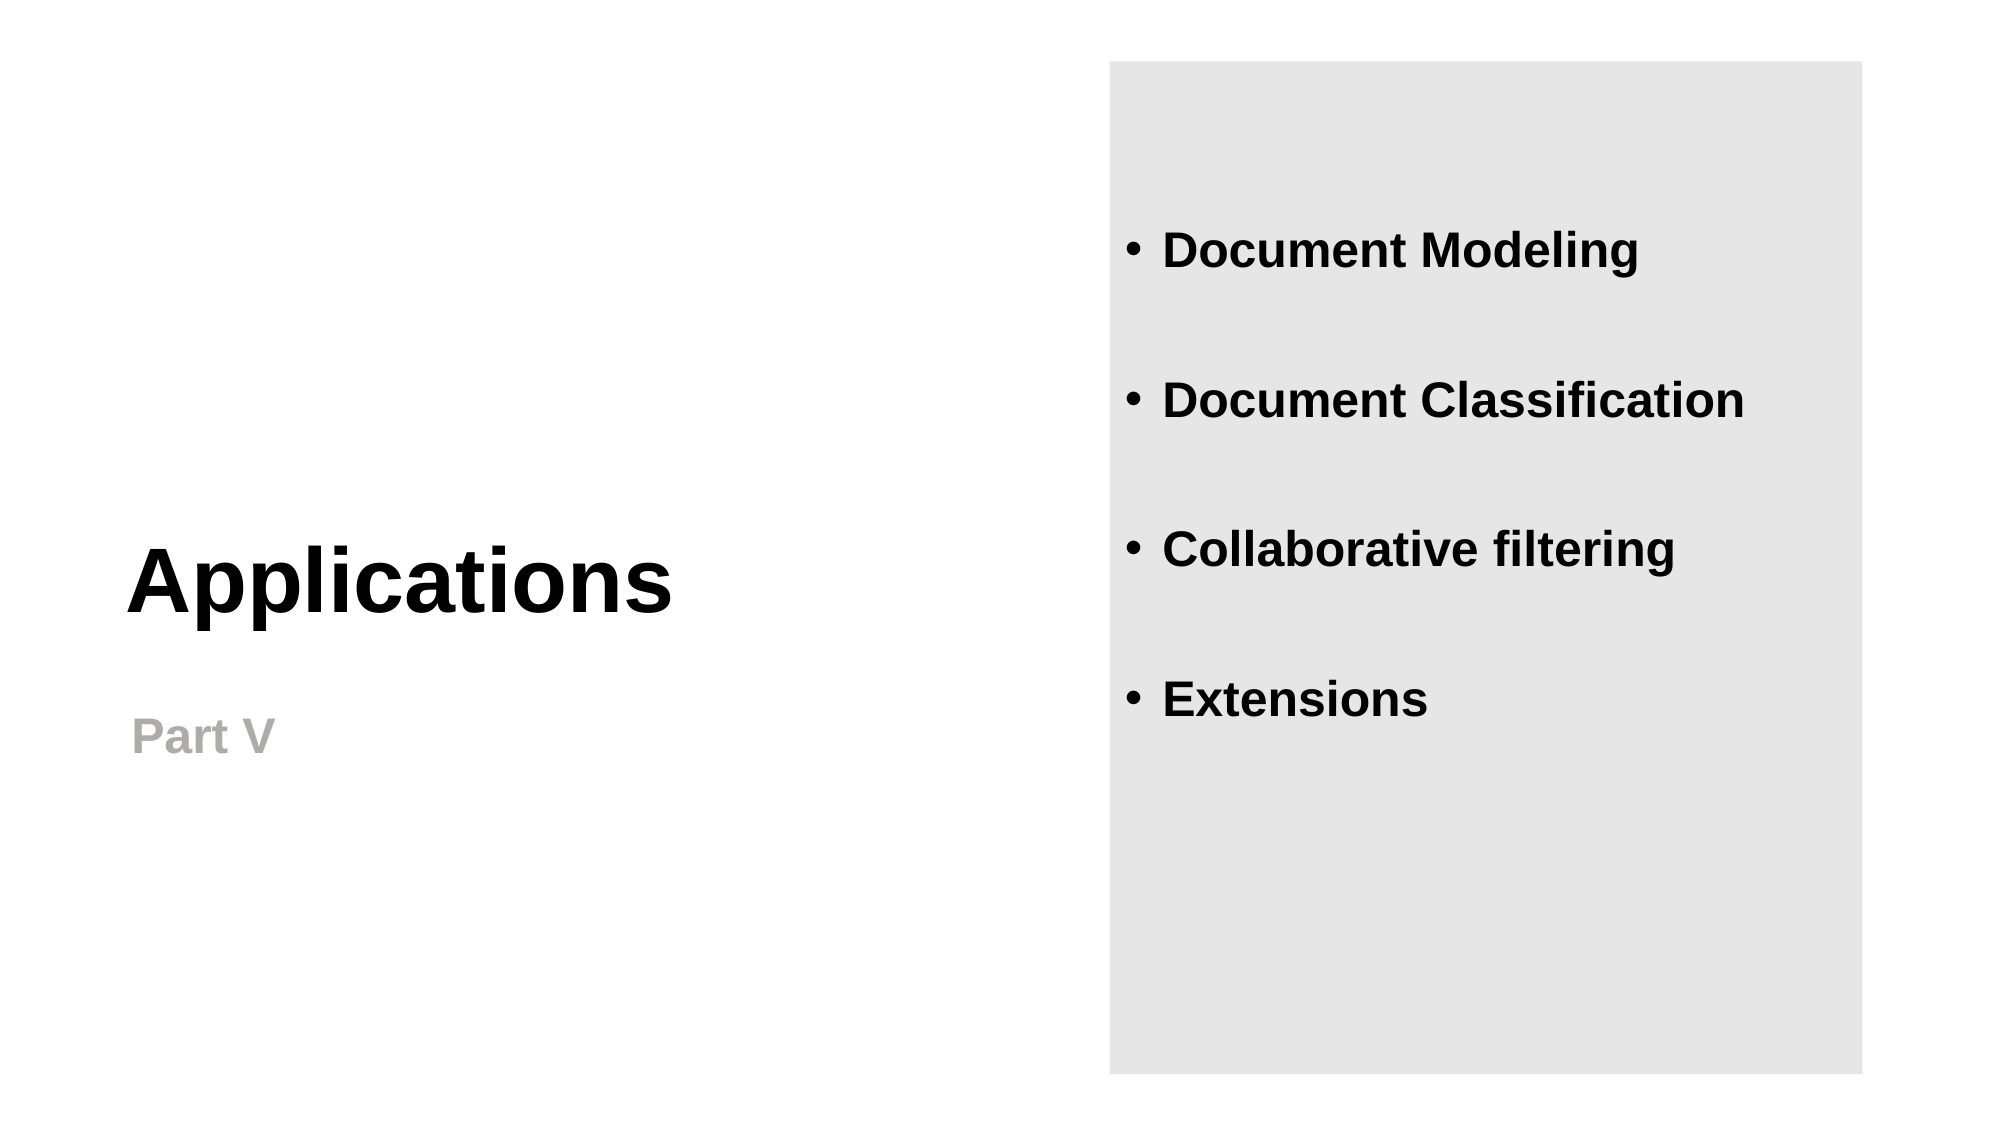

Document Modeling

Document Classification

Collaborative filtering

Extensions
# Applications
Part V